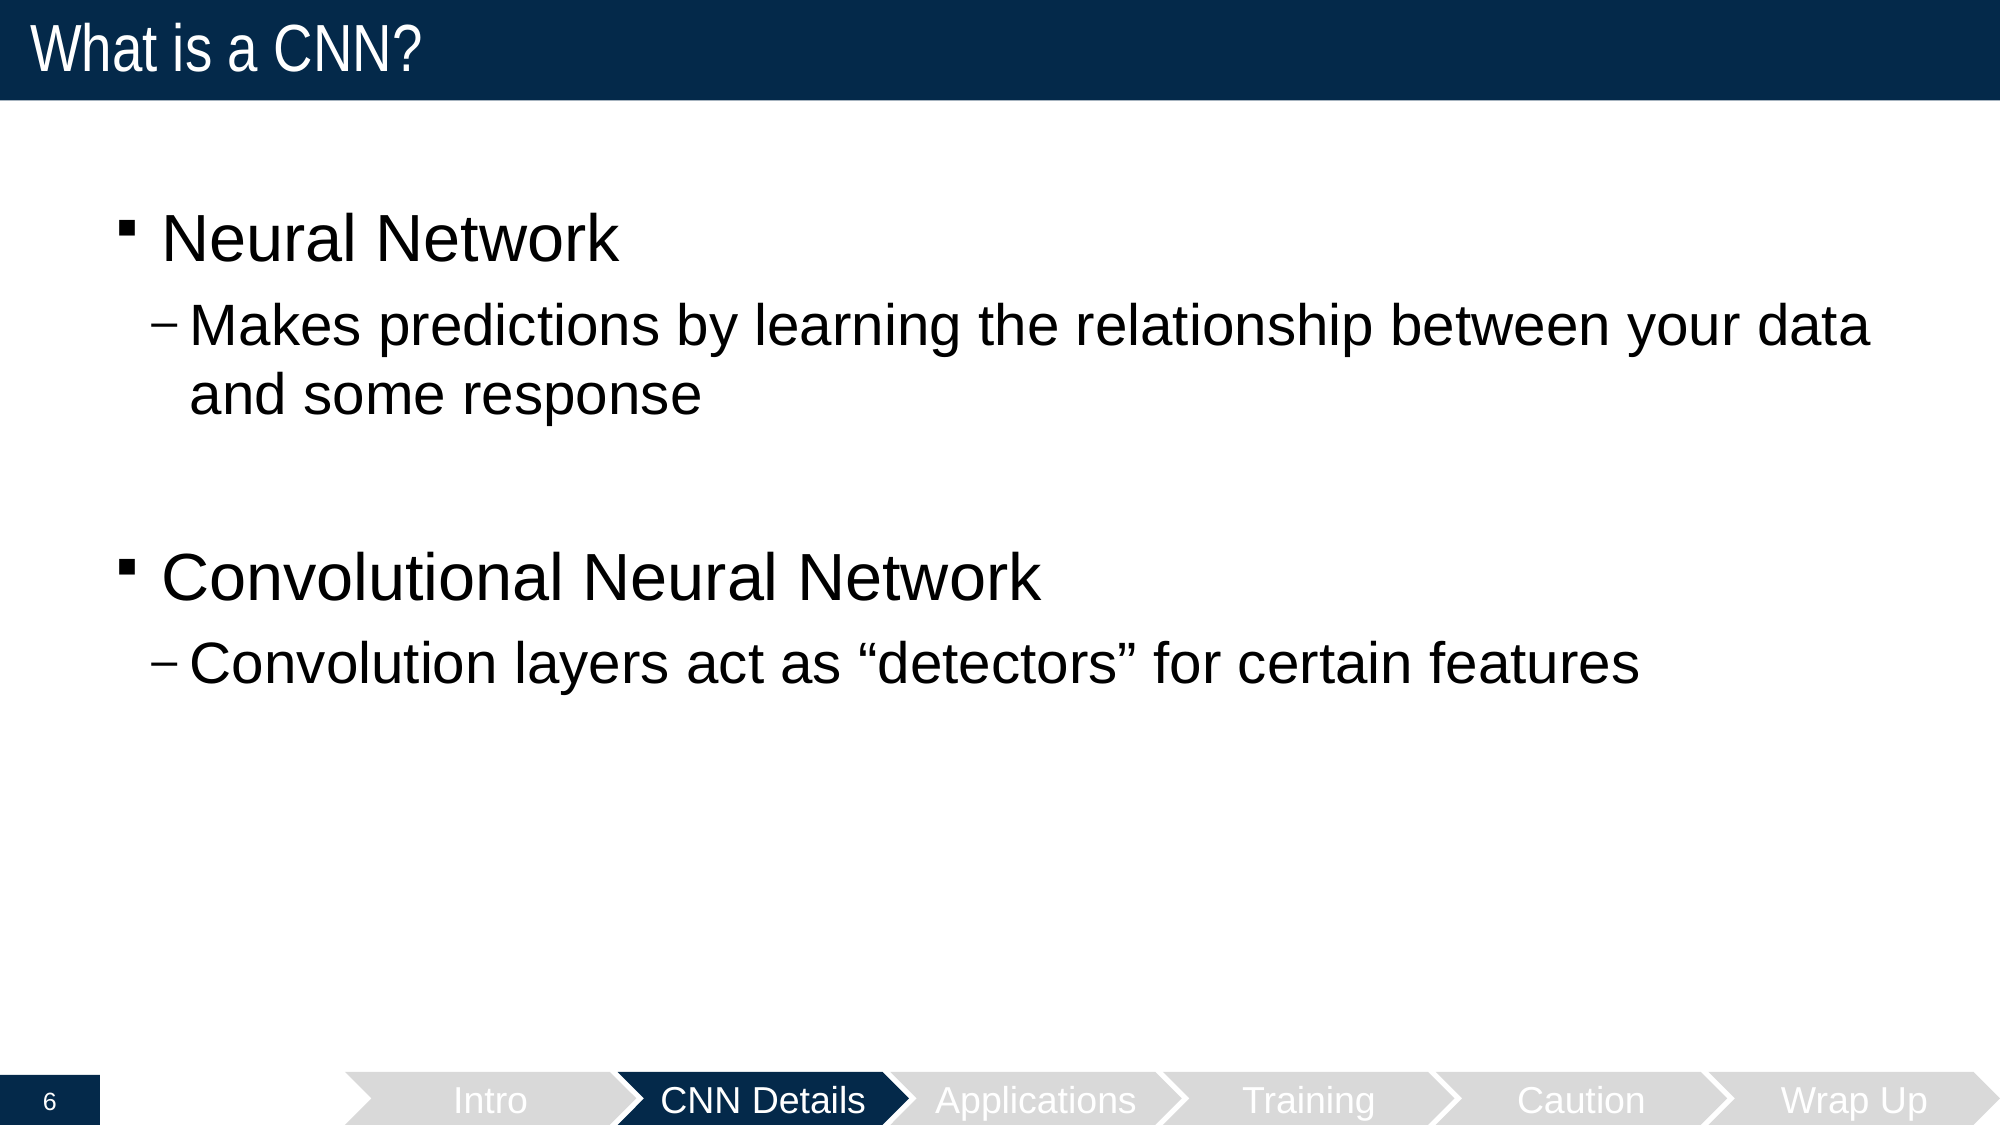

# What is a CNN?
Neural Network
Makes predictions by learning the relationship between your data and some response

Convolutional Neural Network
Convolution layers act as “detectors” for certain features
Intro
CNN Details
Applications
Training
Caution
Wrap Up
6